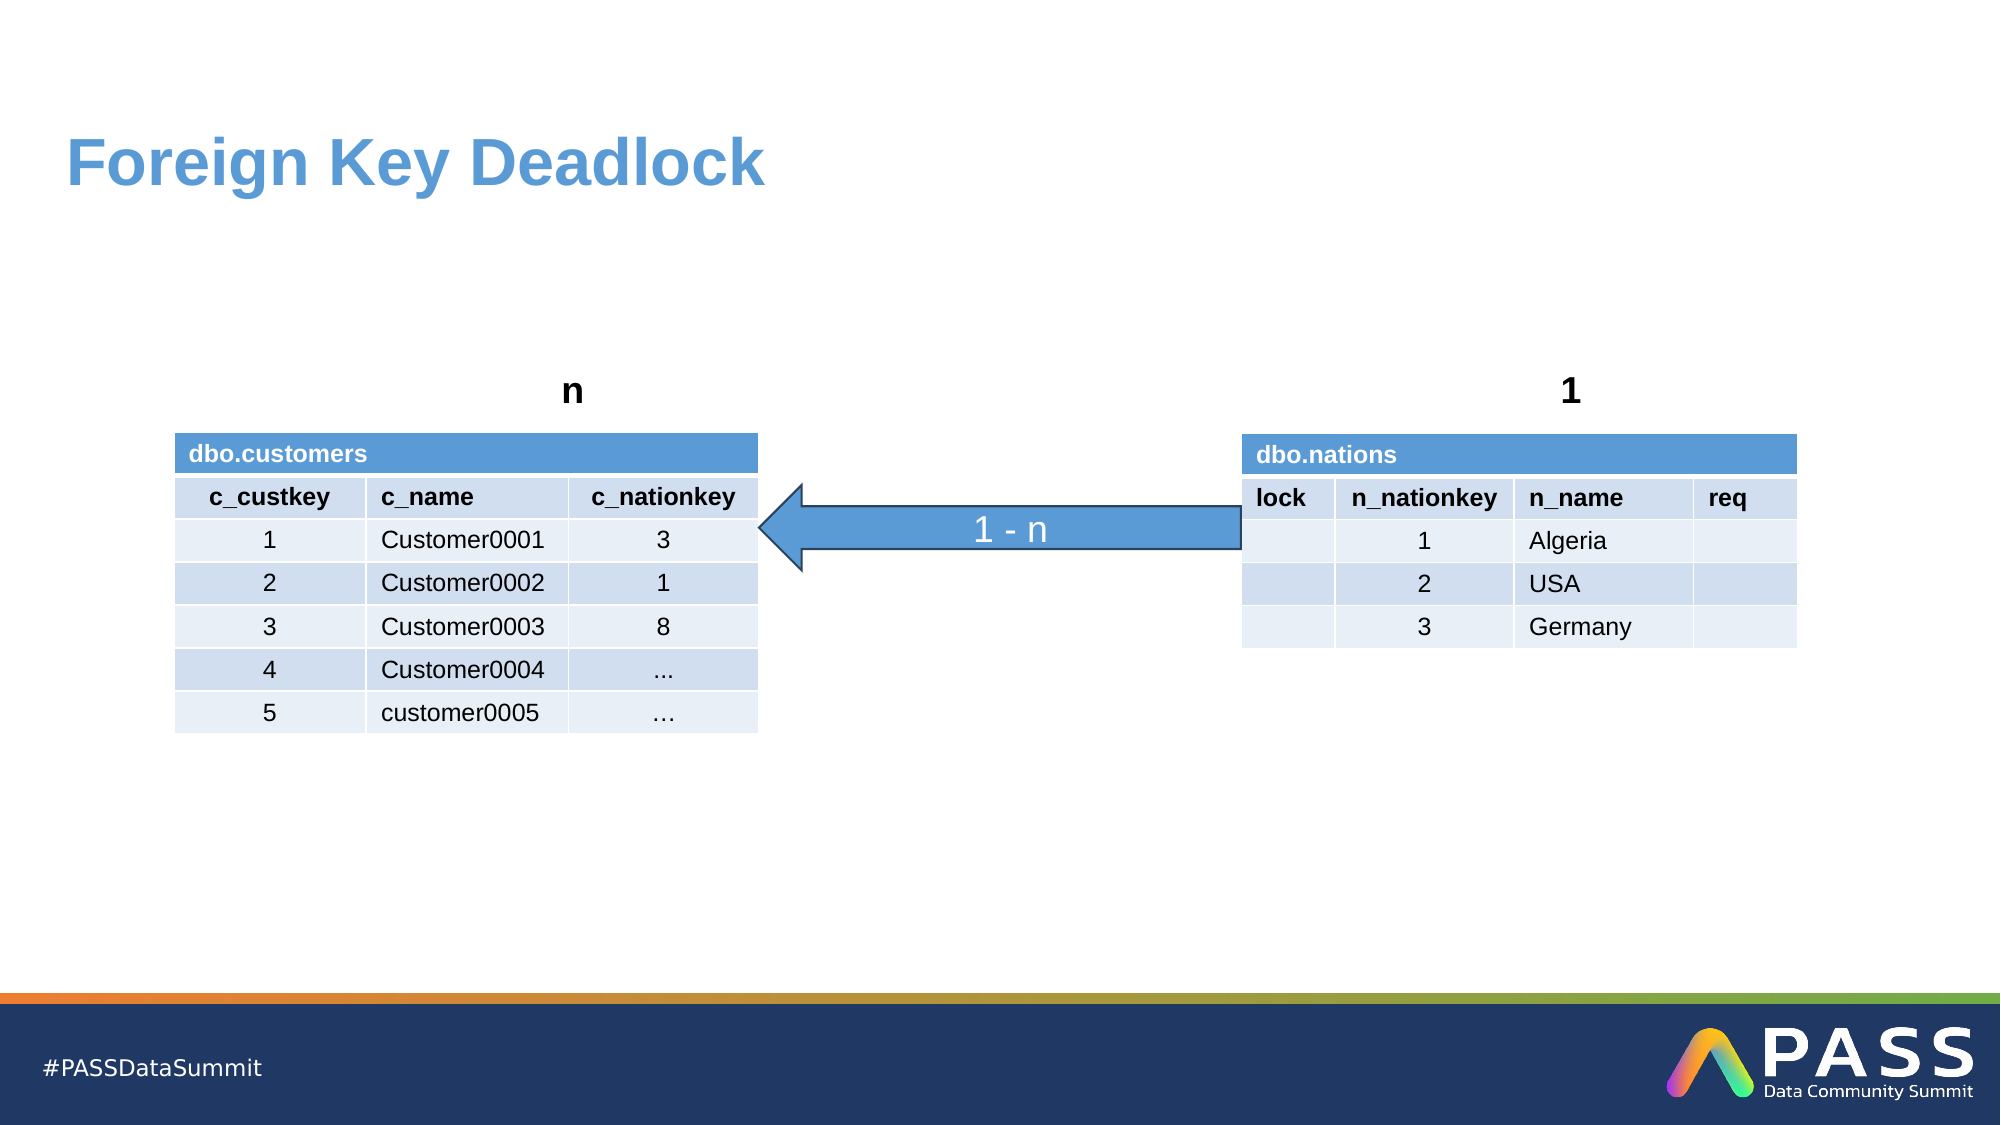

# Foreign Key Deadlock
n
1
| dbo.customers |  |  |
| --- | --- | --- |
| c\_custkey | c\_name | c\_nationkey |
| 1 | Customer0001 | 3 |
| 2 | Customer0002 | 1 |
| 3 | Customer0003 | 8 |
| 4 | Customer0004 | ... |
| 5 | customer0005 | … |
| dbo.nations |  |  |  |
| --- | --- | --- | --- |
| lock | n\_nationkey | n\_name | req |
|  | 1 | Algeria |  |
|  | 2 | USA |  |
|  | 3 | Germany |  |

1 - n